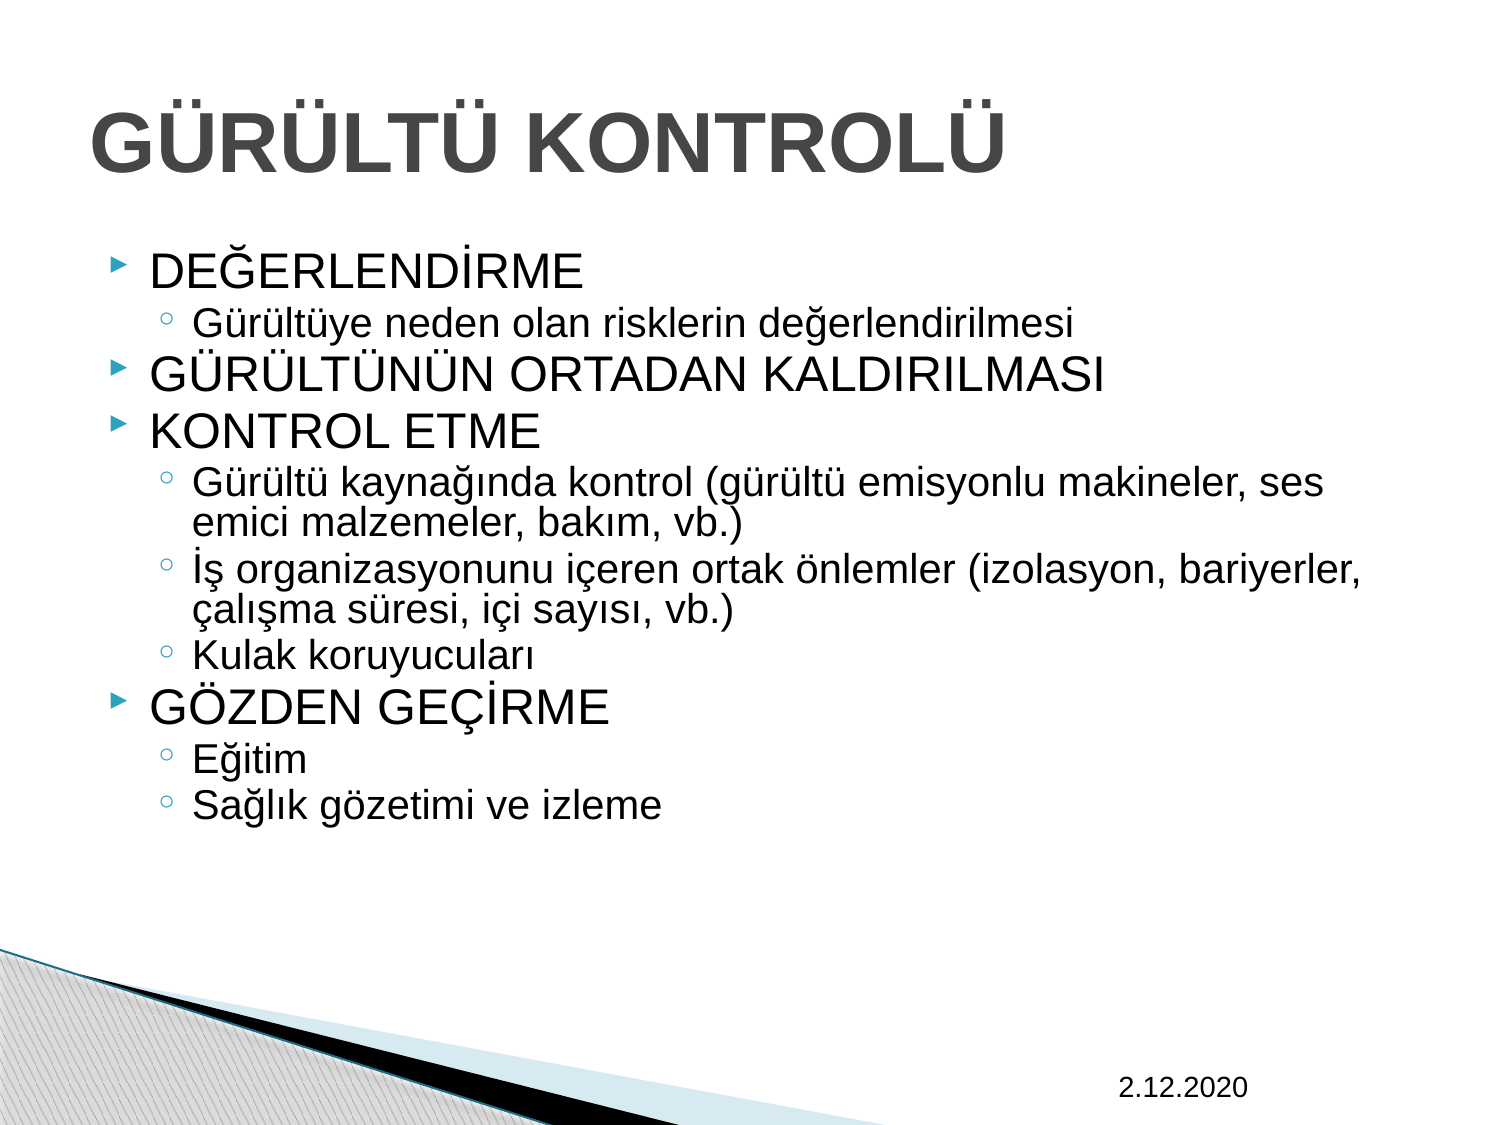

# GÜRÜLTÜ KONTROLÜ
DEĞERLENDİRME
Gürültüye neden olan risklerin değerlendirilmesi
GÜRÜLTÜNÜN ORTADAN KALDIRILMASI
KONTROL ETME
Gürültü kaynağında kontrol (gürültü emisyonlu makineler, ses emici malzemeler, bakım, vb.)
İş organizasyonunu içeren ortak önlemler (izolasyon, bariyerler, çalışma süresi, içi sayısı, vb.)
Kulak koruyucuları
GÖZDEN GEÇİRME
Eğitim
Sağlık gözetimi ve izleme
2.12.2020
48